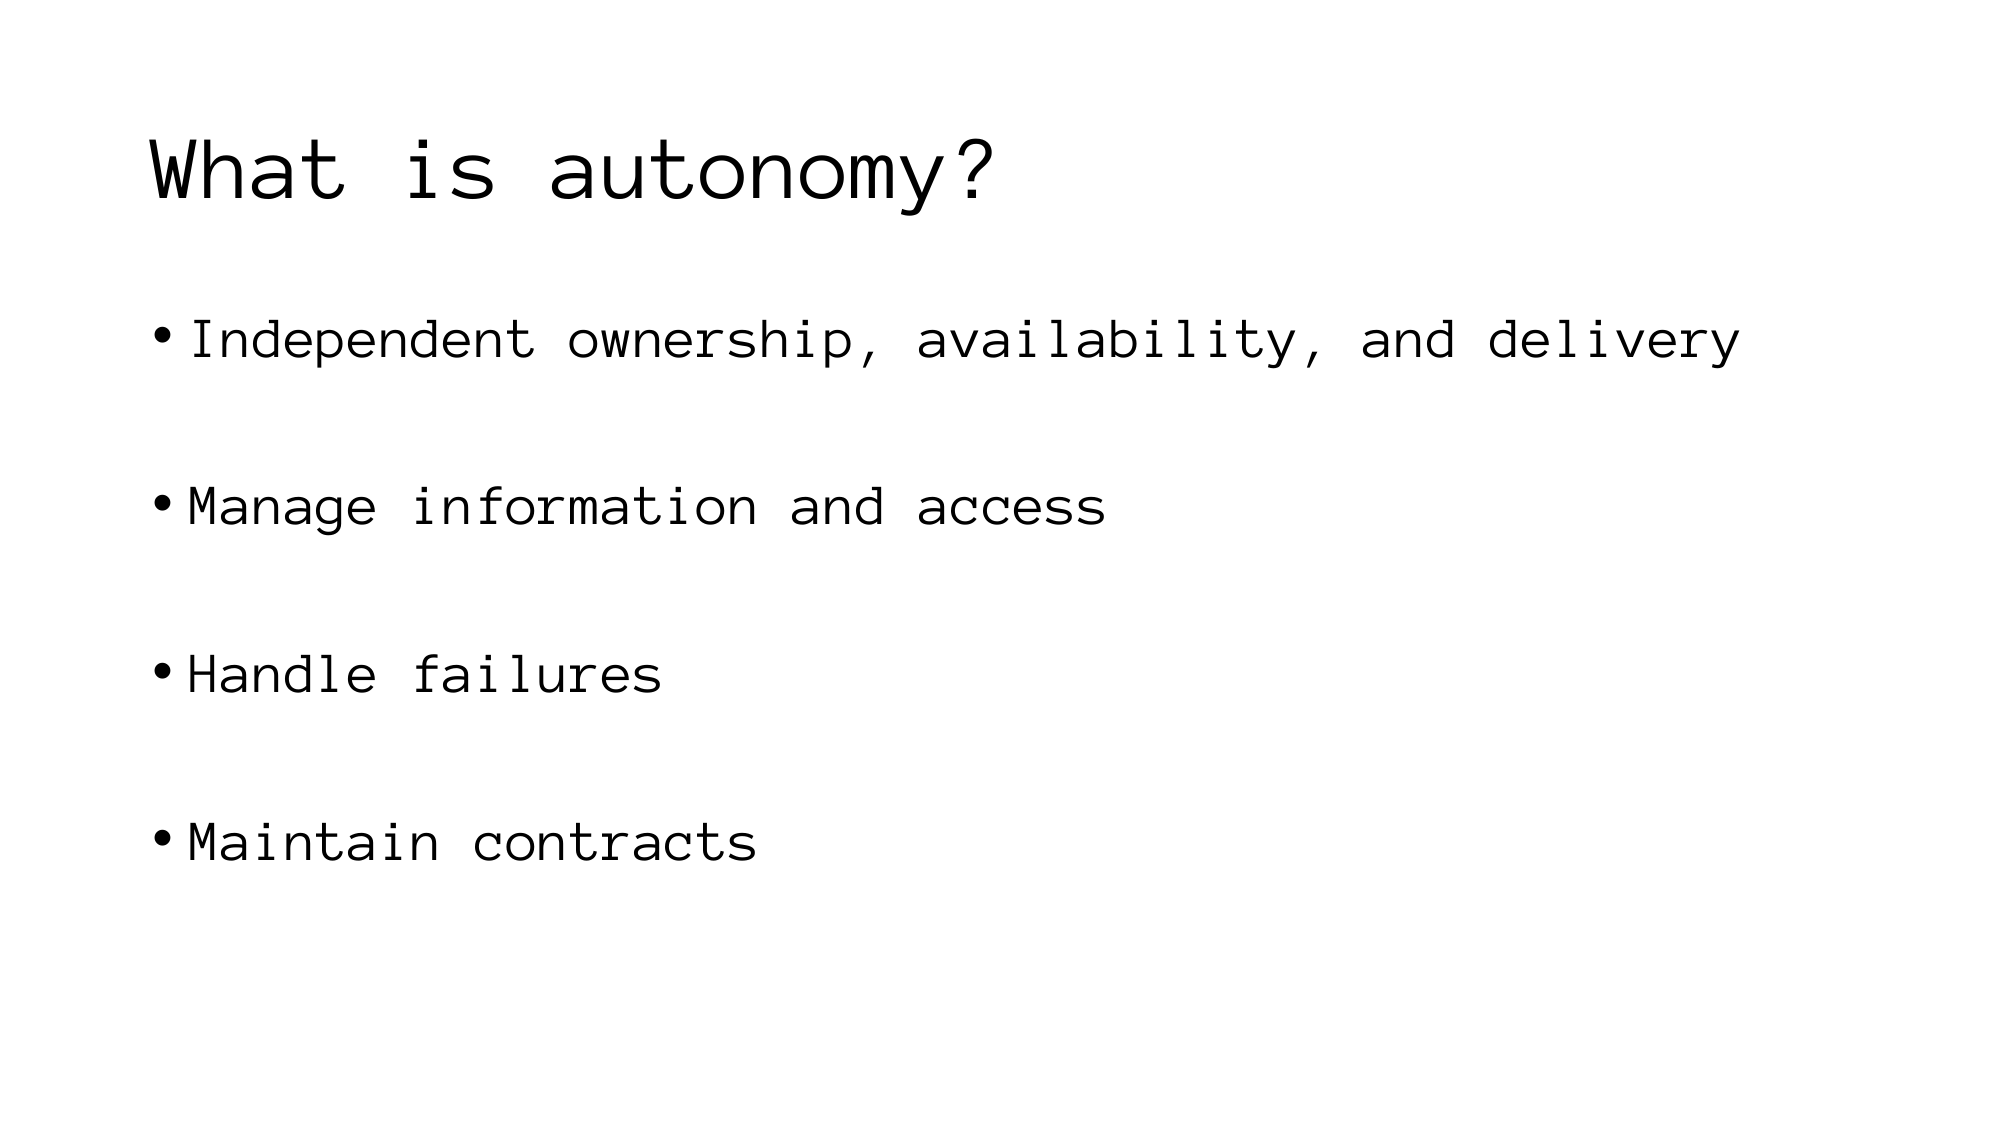

# What is autonomy?
Independent ownership, availability, and delivery

Manage information and access

Handle failures

Maintain contracts